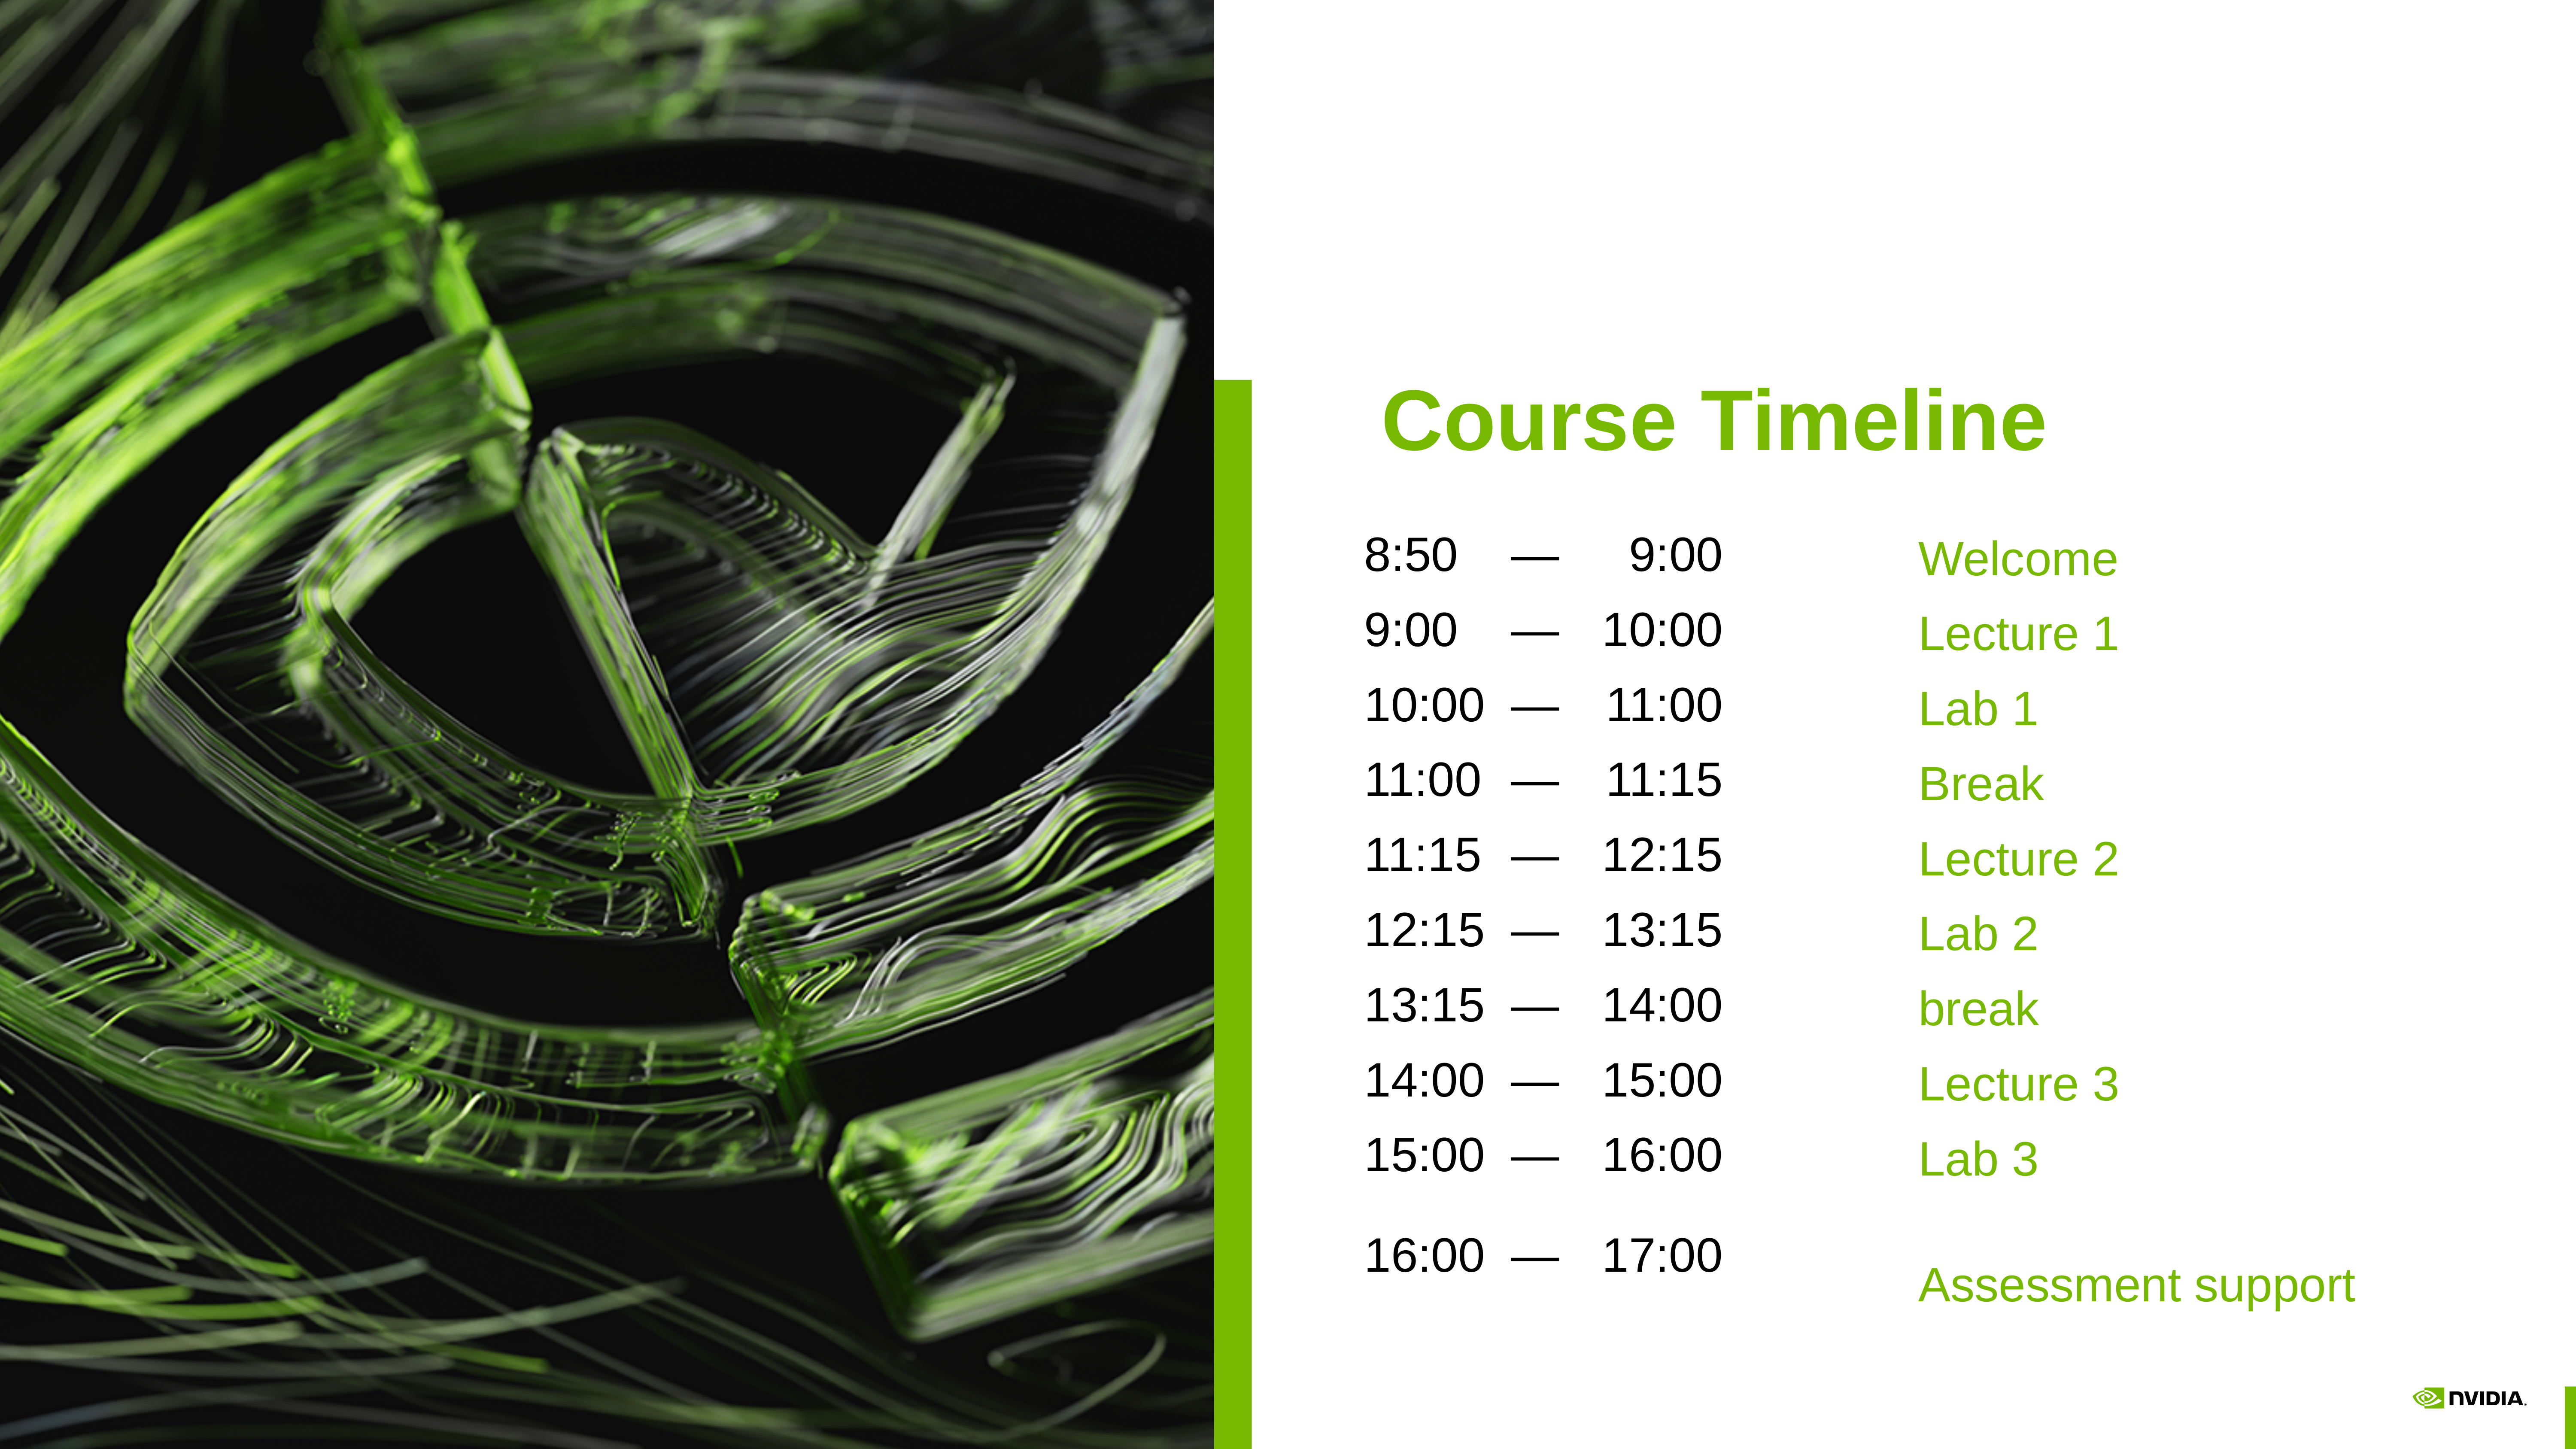

Course Timeline
| 8:50 | — | 9:00 |  | Welcome |
| --- | --- | --- | --- | --- |
| 9:00 | — | 10:00 |  | Lecture 1 |
| 10:00 | — | 11:00 |  | Lab 1 |
| 11:00 | — | 11:15 |  | Break |
| 11:15 | — | 12:15 |  | Lecture 2 |
| 12:15 | — | 13:15 |  | Lab 2 |
| 13:15 | — | 14:00 |  | break |
| 14:00 | — | 15:00 |  | Lecture 3 |
| 15:00 | — | 16:00 |  | Lab 3 |
| 16:00 | — | 17:00 |  | Assessment support |